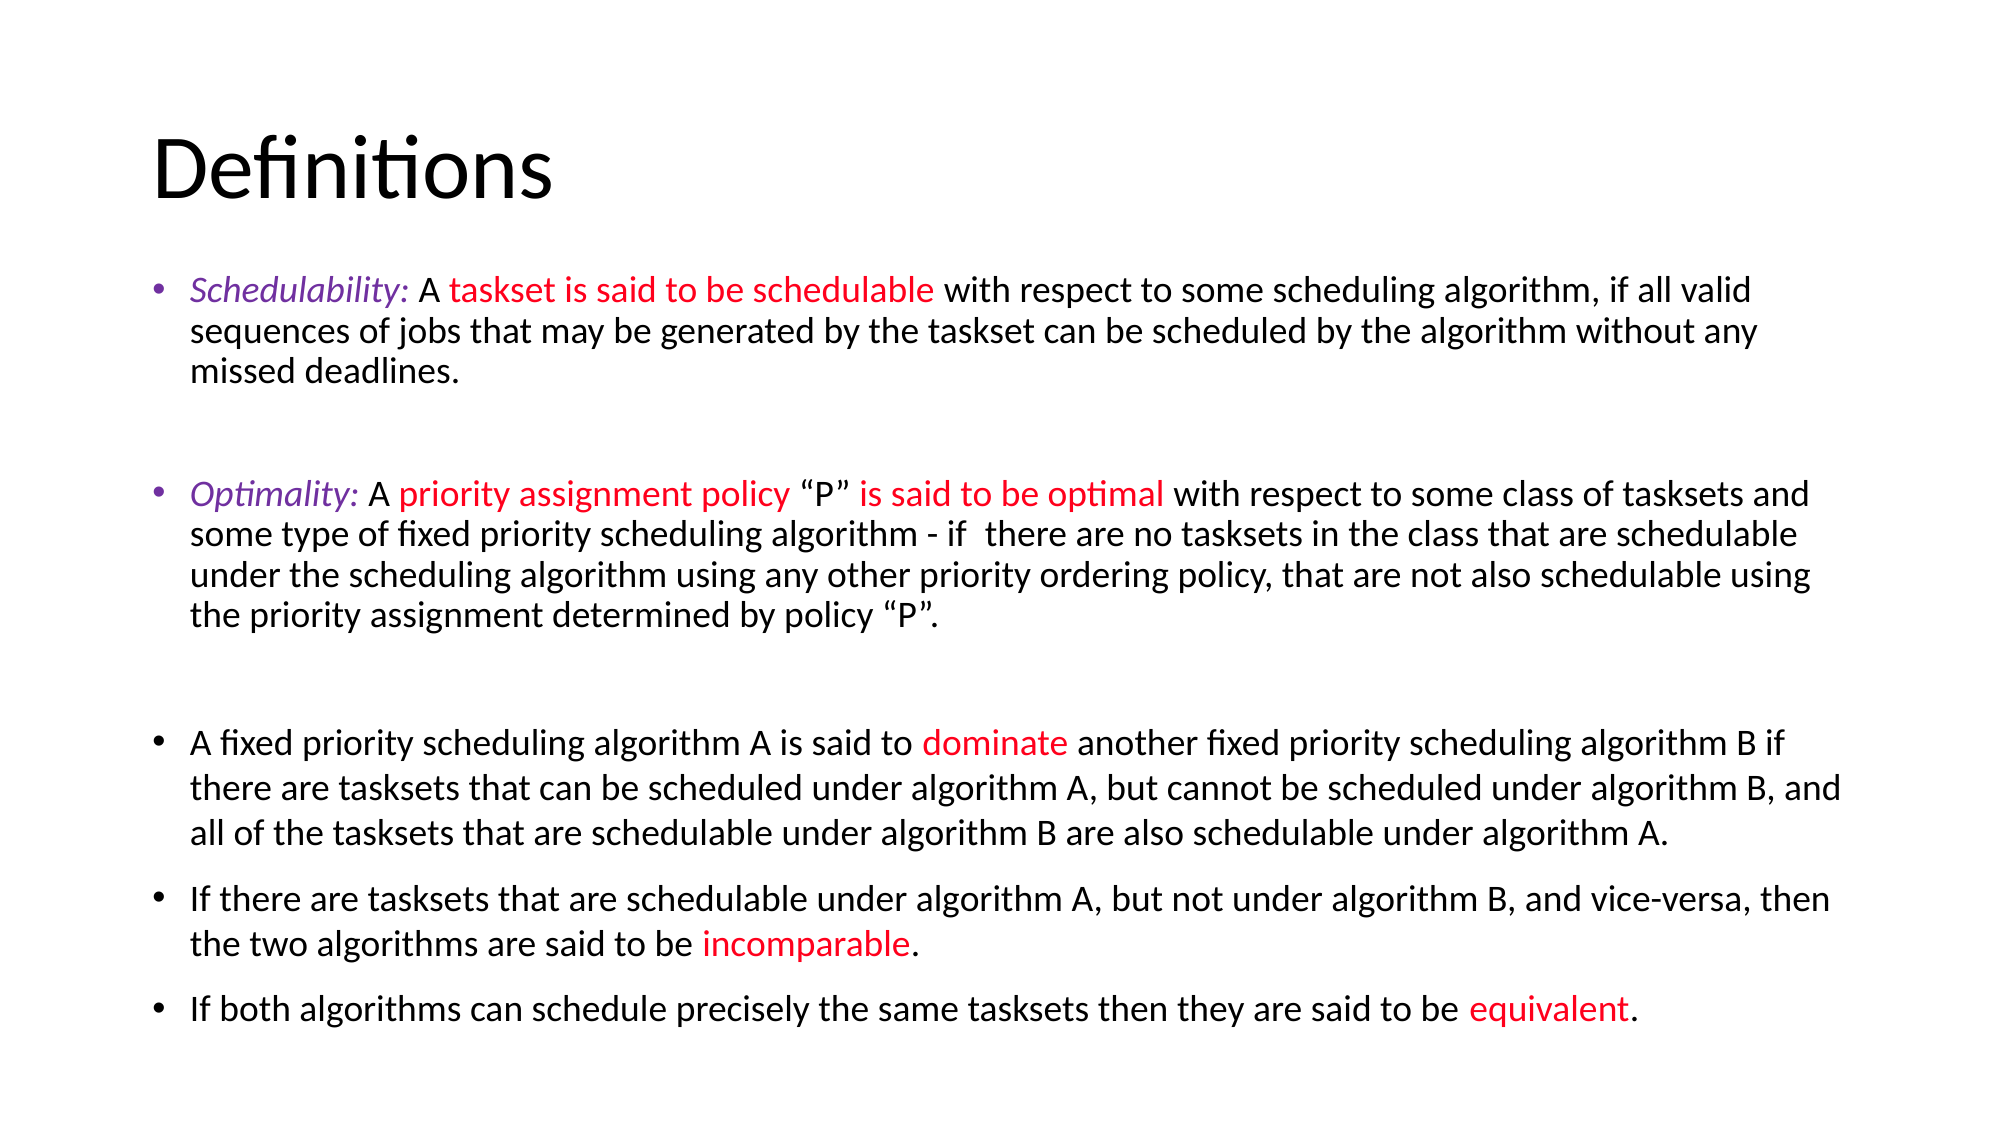

# Definitions
Schedulability: A taskset is said to be schedulable with respect to some scheduling algorithm, if all valid sequences of jobs that may be generated by the taskset can be scheduled by the algorithm without any missed deadlines.

Optimality: A priority assignment policy “P” is said to be optimal with respect to some class of tasksets and some type of fixed priority scheduling algorithm - if  there are no tasksets in the class that are schedulable under the scheduling algorithm using any other priority ordering policy, that are not also schedulable using the priority assignment determined by policy “P”.

A fixed priority scheduling algorithm A is said to dominate another fixed priority scheduling algorithm B if there are tasksets that can be scheduled under algorithm A, but cannot be scheduled under algorithm B, and all of the tasksets that are schedulable under algorithm B are also schedulable under algorithm A.
If there are tasksets that are schedulable under algorithm A, but not under algorithm B, and vice-versa, then the two algorithms are said to be incomparable.
If both algorithms can schedule precisely the same tasksets then they are said to be equivalent.